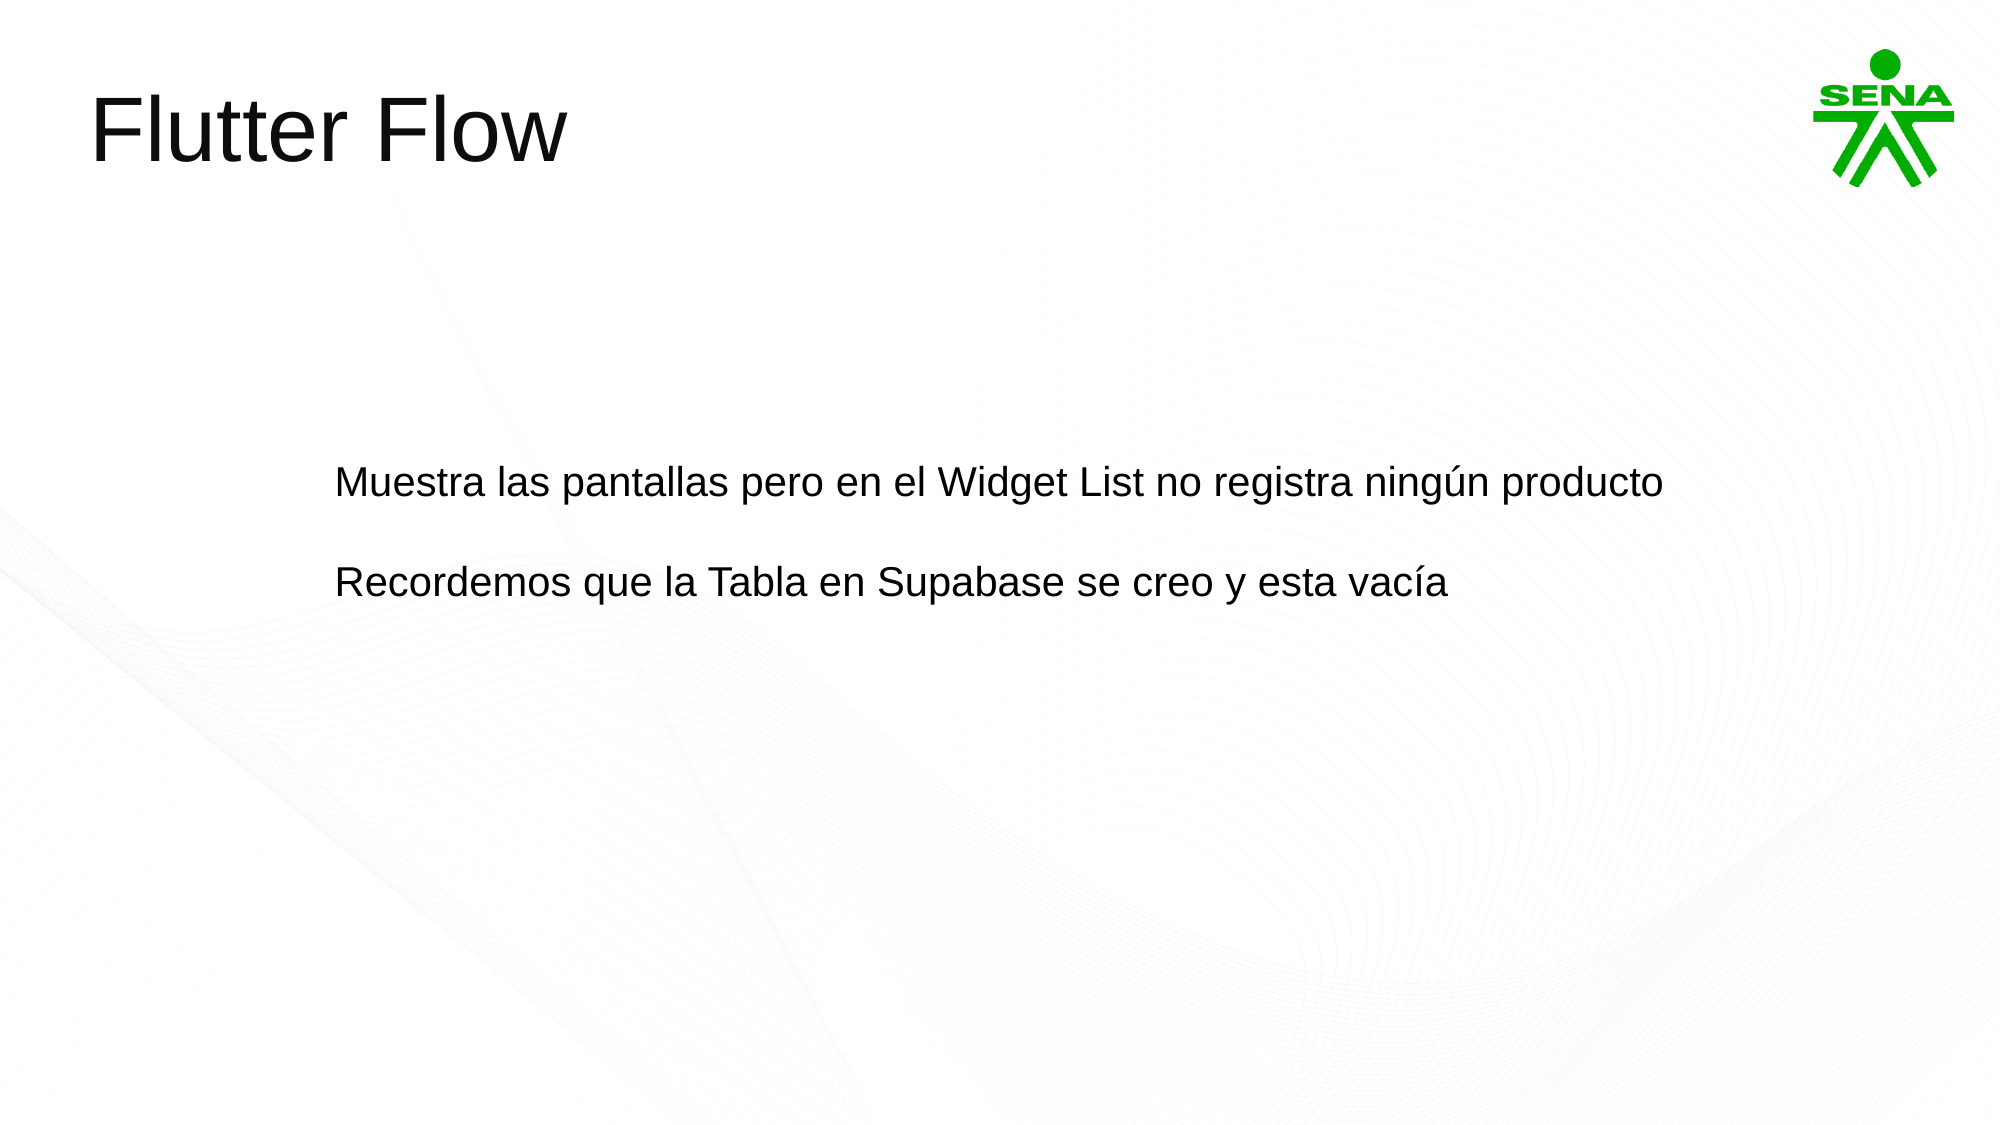

Flutter Flow
Muestra las pantallas pero en el Widget List no registra ningún producto

Recordemos que la Tabla en Supabase se creo y esta vacía